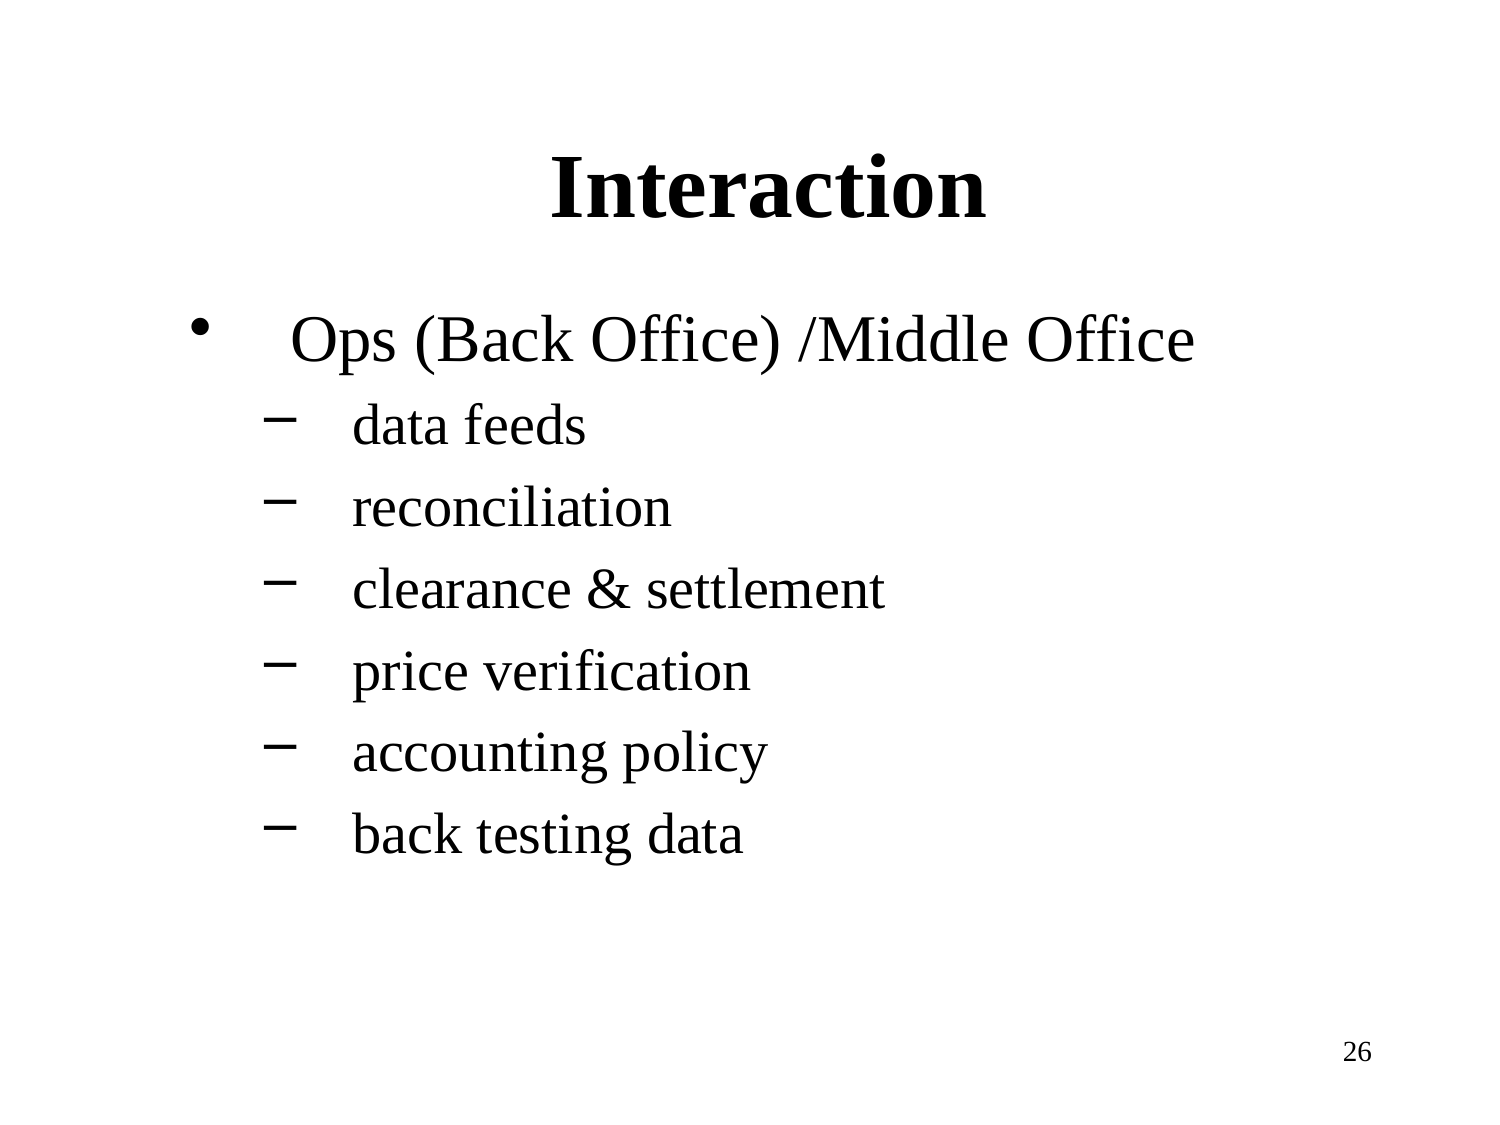

# Interaction
Ops (Back Office) /Middle Office
data feeds
reconciliation
clearance & settlement
price verification
accounting policy
back testing data
26